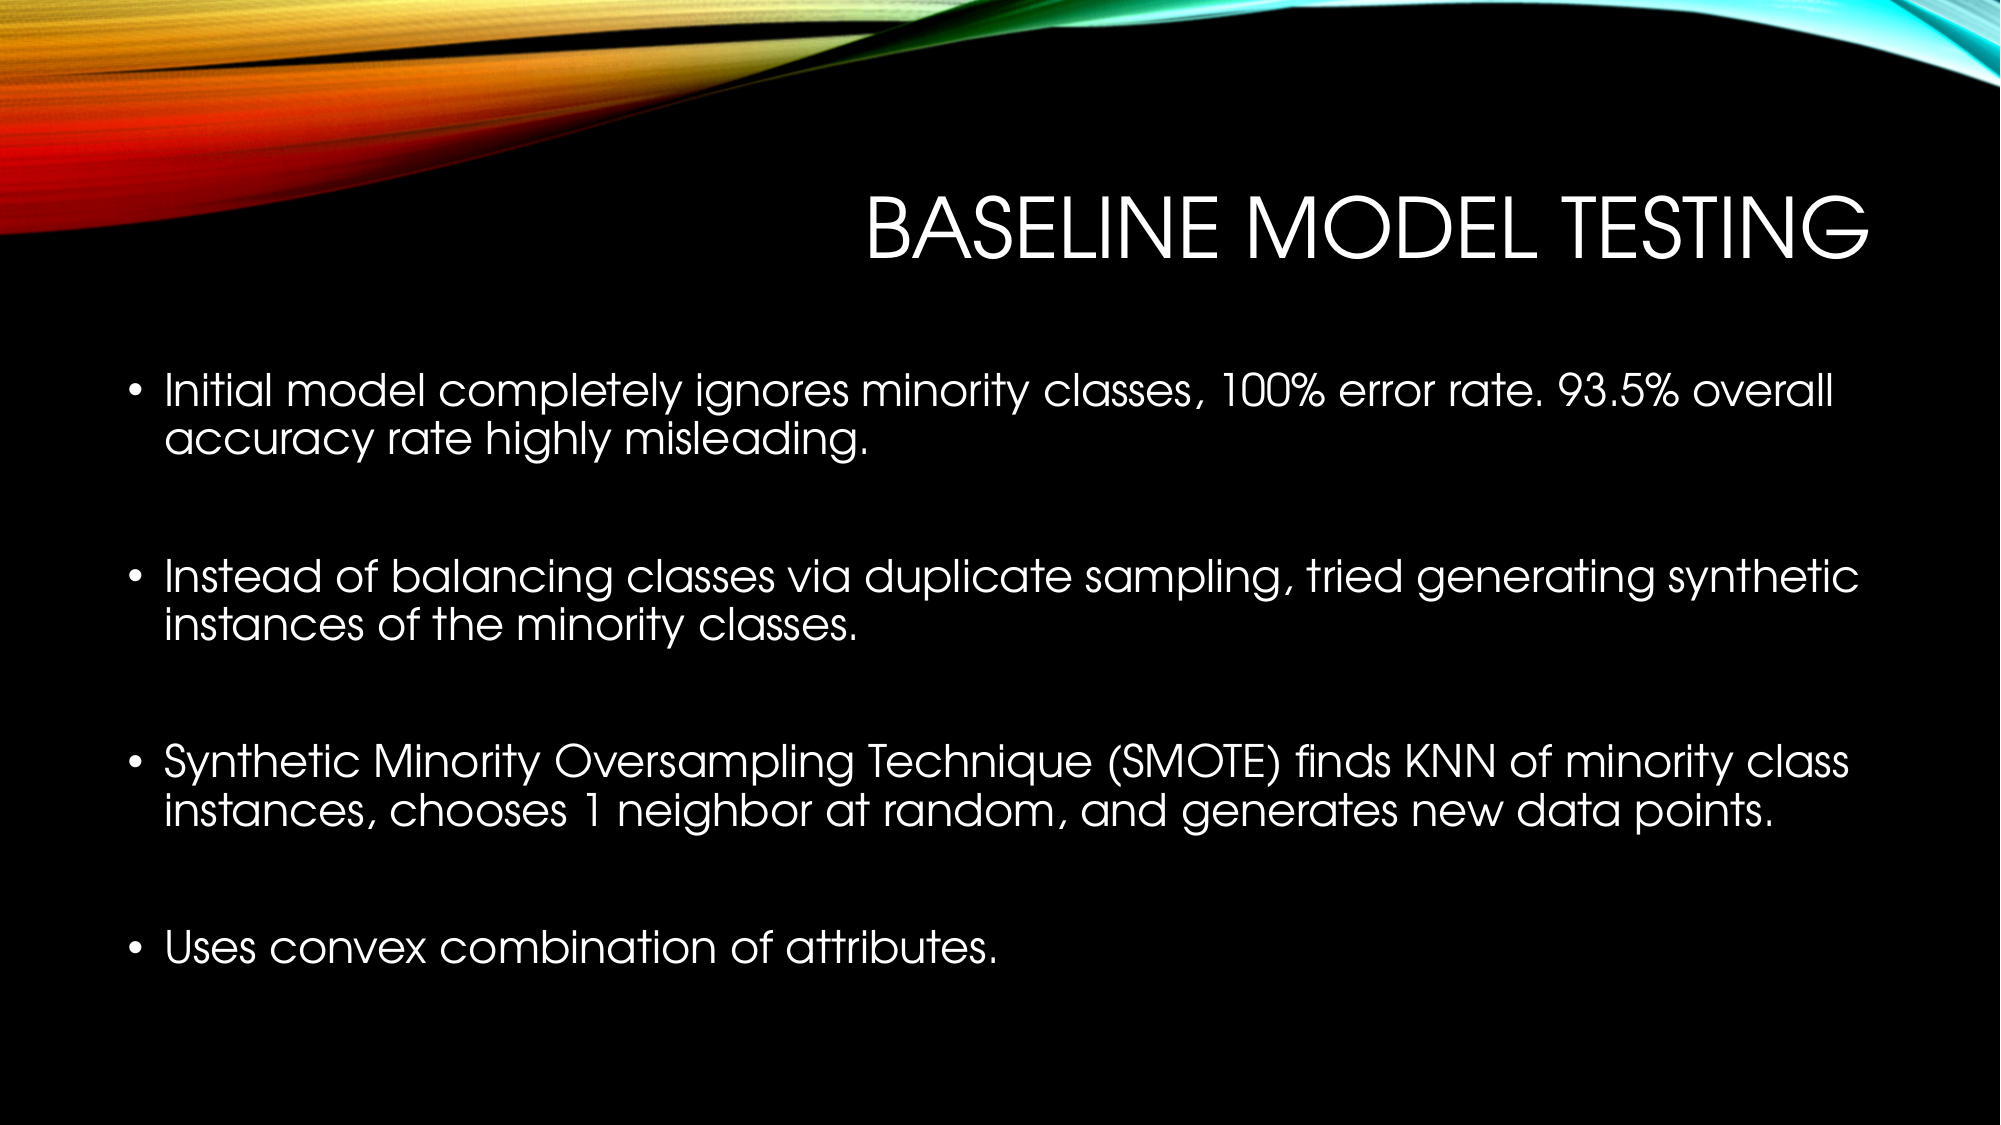

# Baseline Model Testing
Initial model completely ignores minority classes, 100% error rate. 93.5% overall accuracy rate highly misleading.

Instead of balancing classes via duplicate sampling, tried generating synthetic instances of the minority classes.

Synthetic Minority Oversampling Technique (SMOTE) finds KNN of minority class instances, chooses 1 neighbor at random, and generates new data points.

Uses convex combination of attributes.